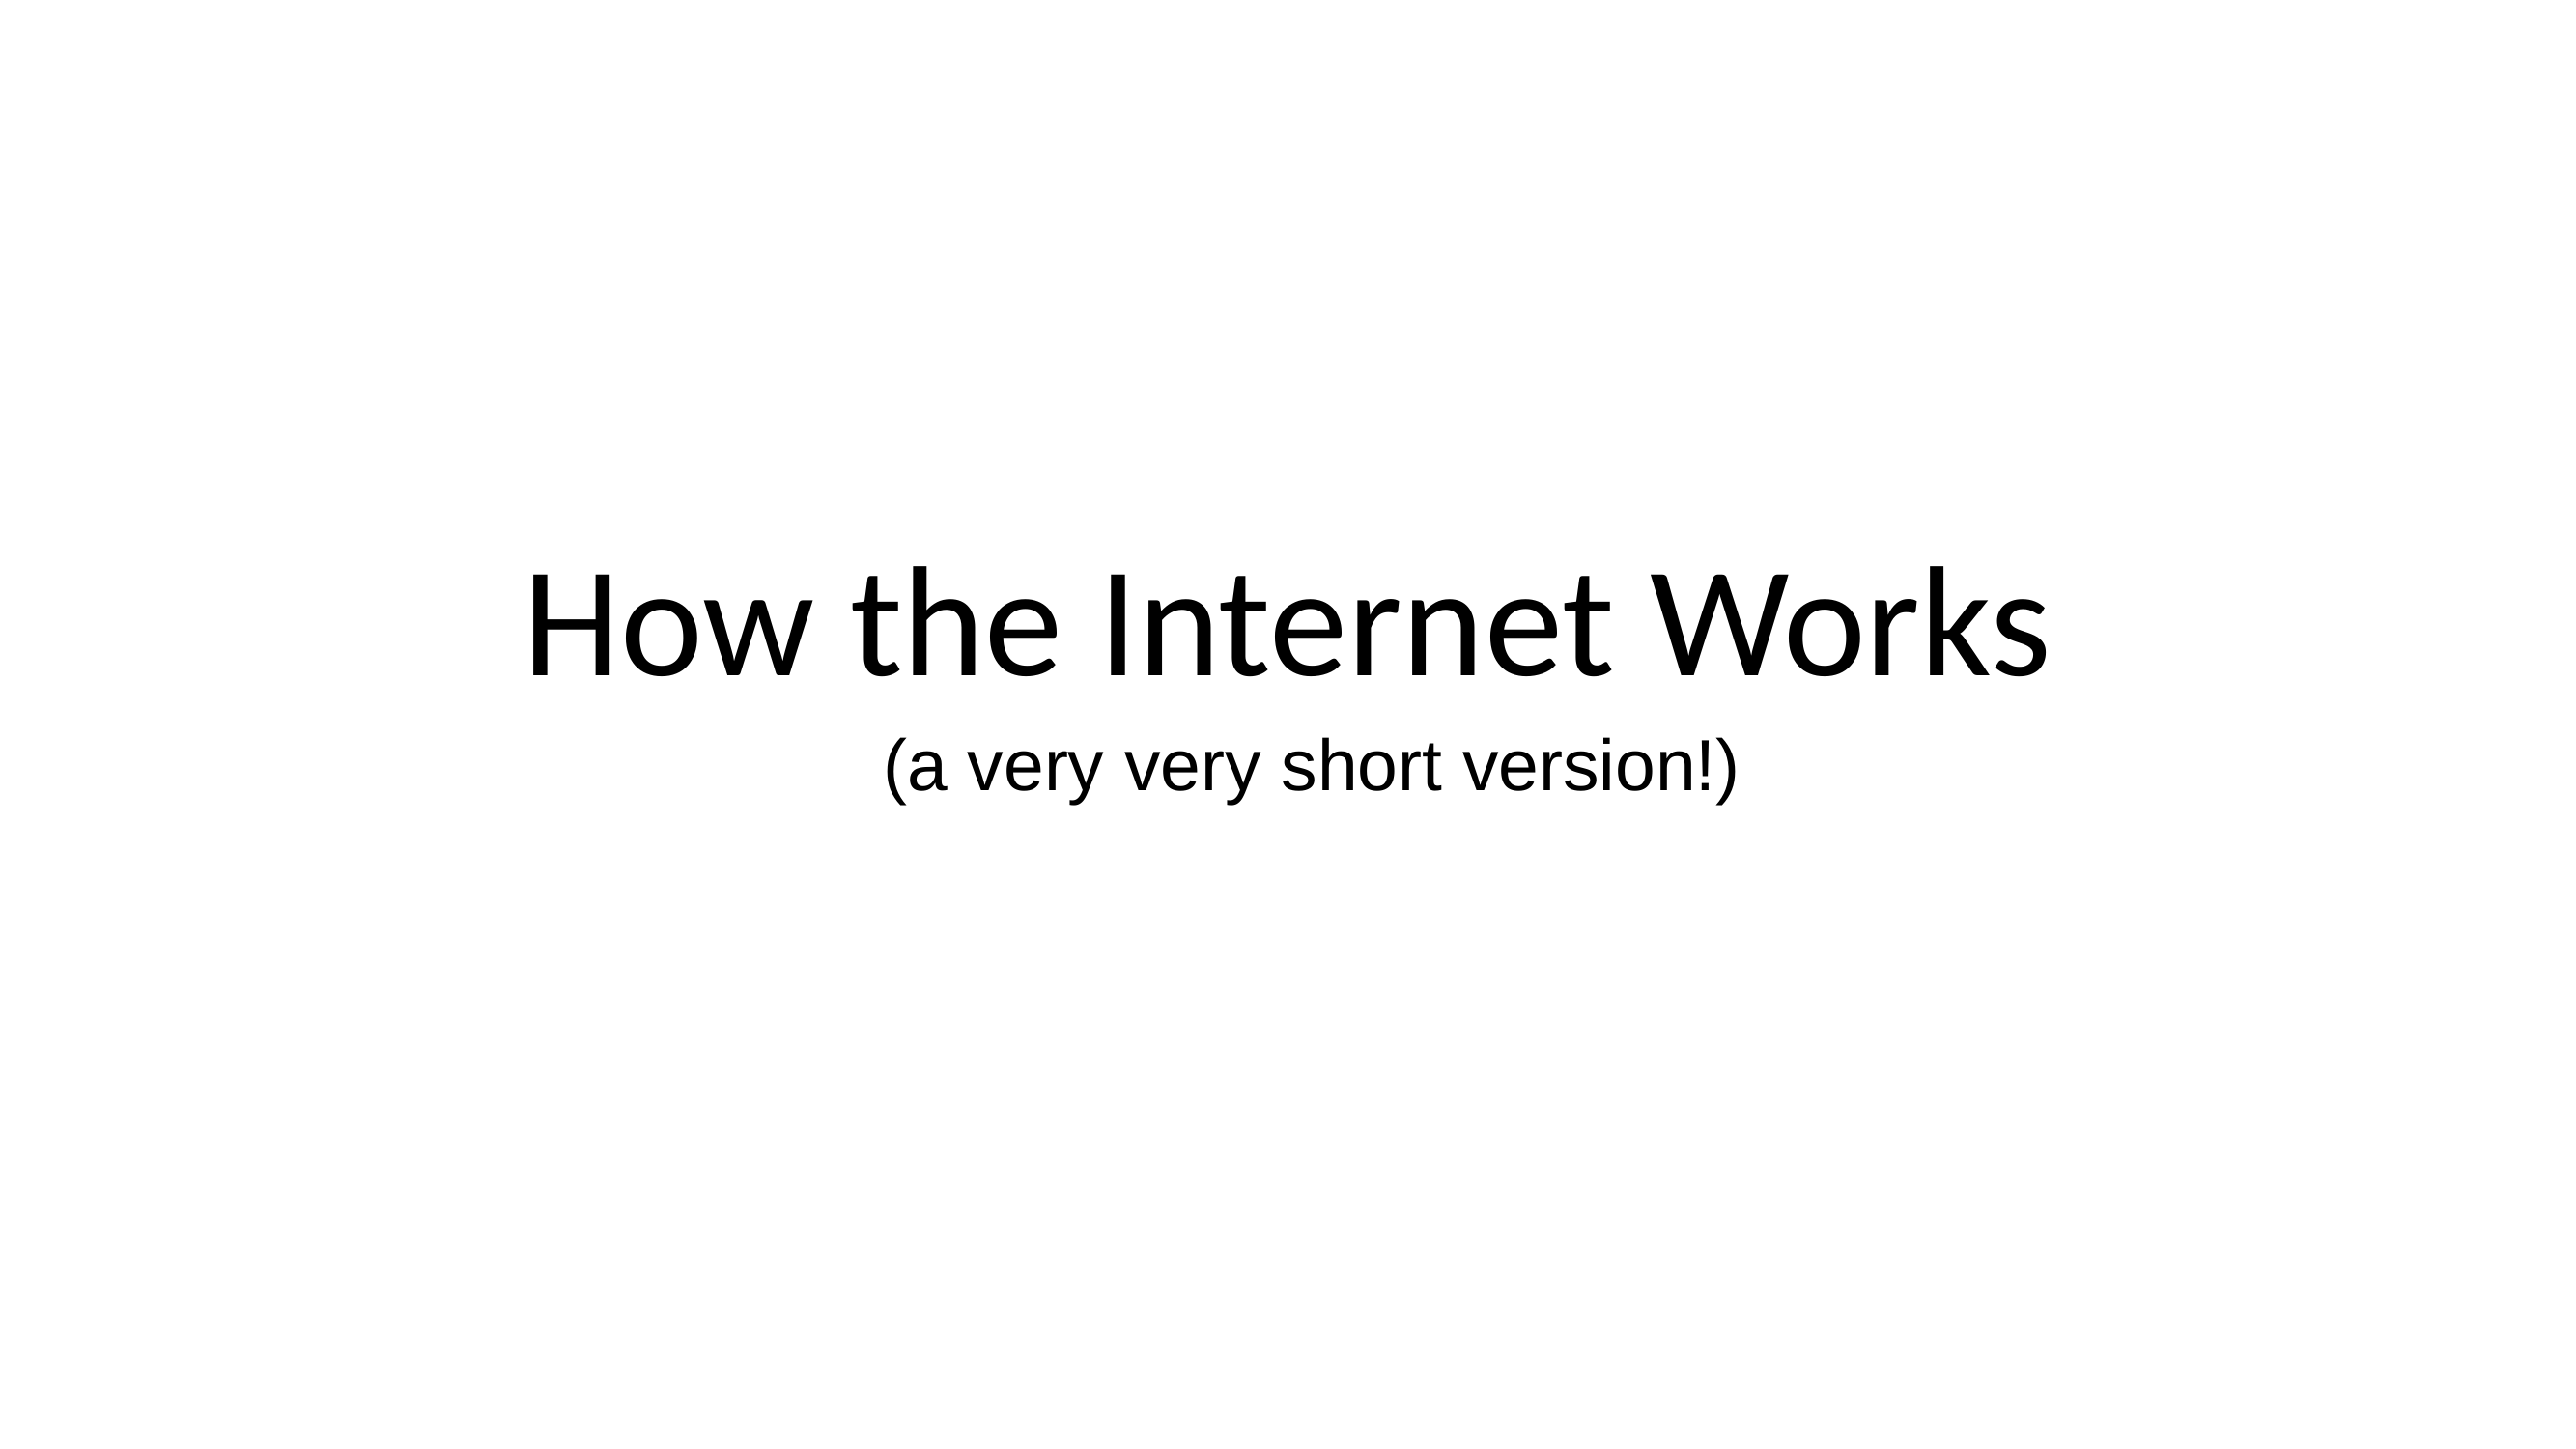

# How the Internet Works
(a very very short version!)